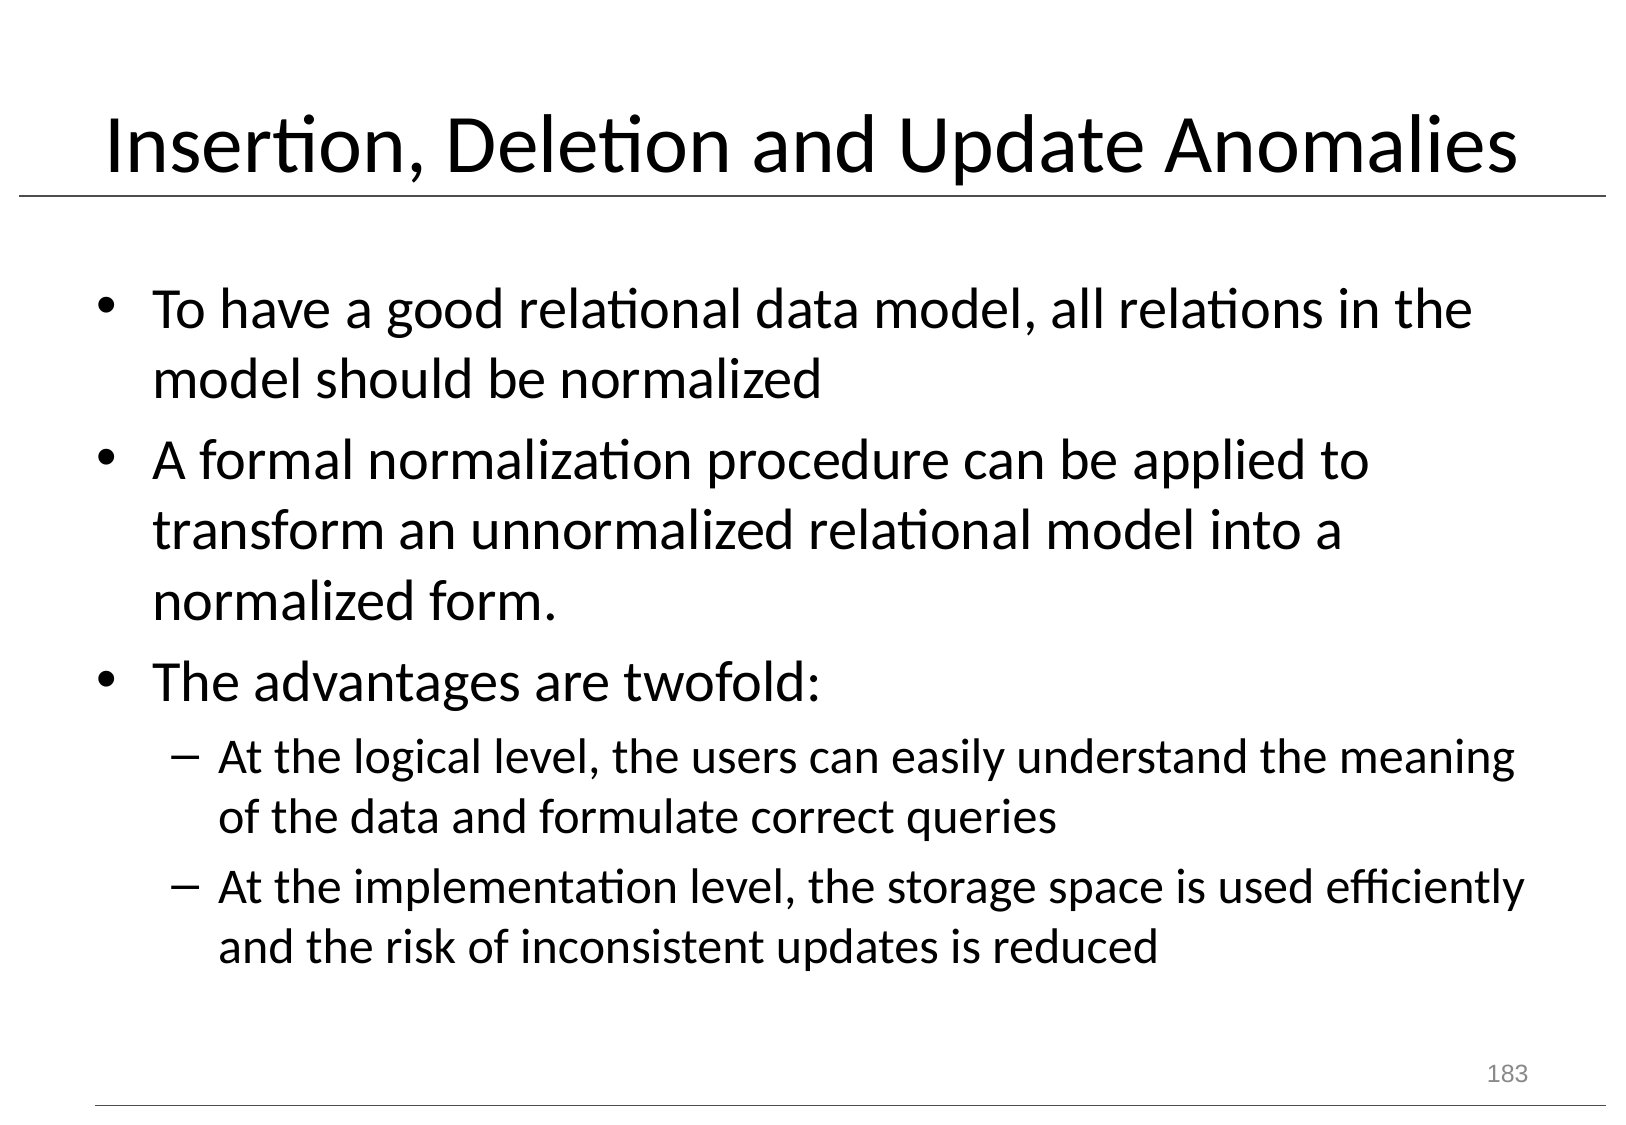

# Insertion, Deletion and Update Anomalies
To have a good relational data model, all relations in the model should be normalized
A formal normalization procedure can be applied to transform an unnormalized relational model into a normalized form.
The advantages are twofold:
At the logical level, the users can easily understand the meaning of the data and formulate correct queries
At the implementation level, the storage space is used efficiently and the risk of inconsistent updates is reduced

183